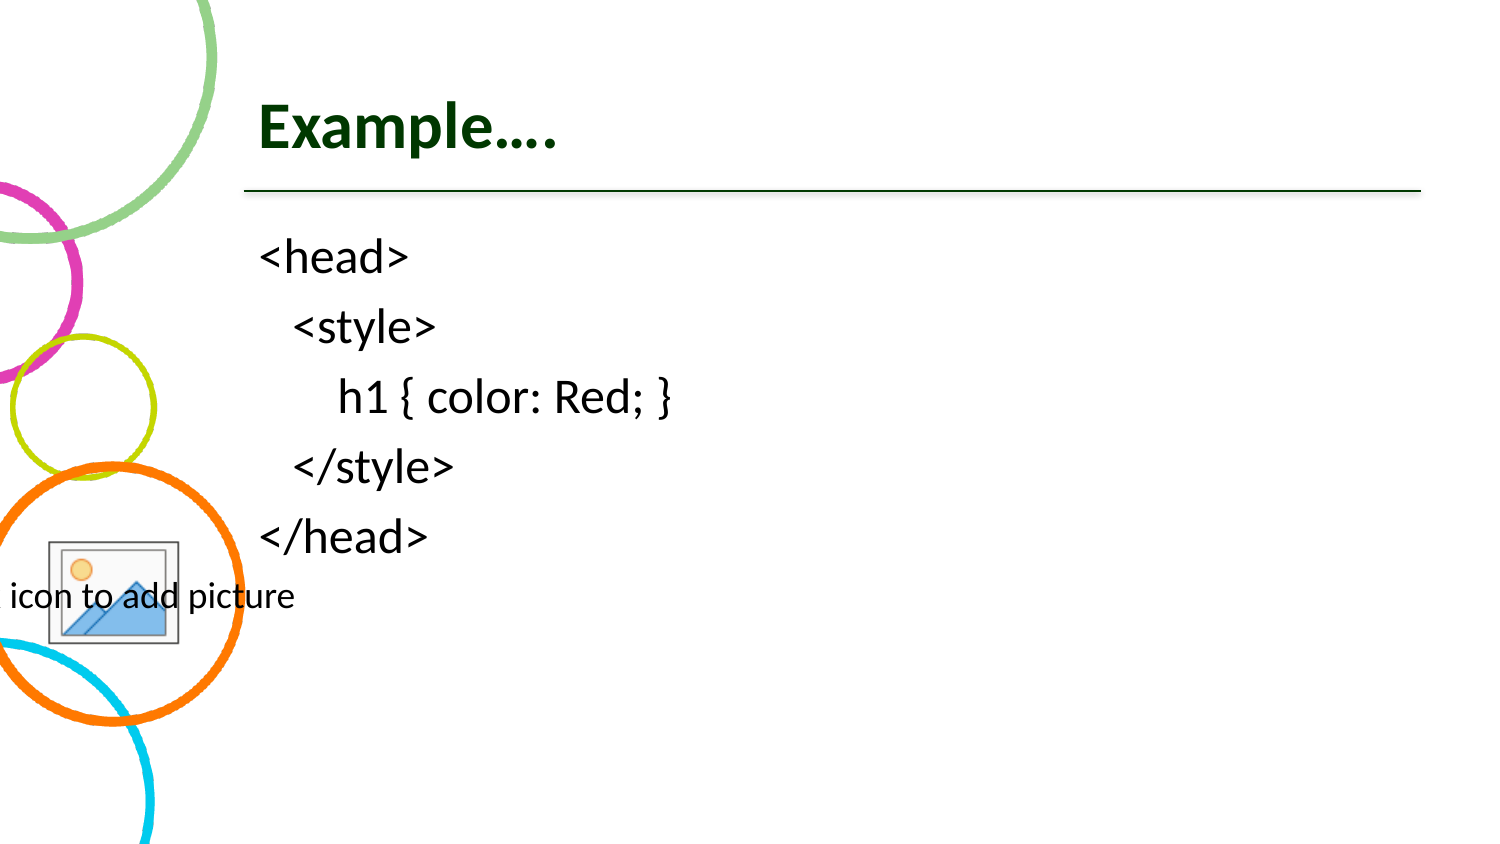

Example….
<head>
   <style>
       h1 { color: Red; }
   </style>
</head>